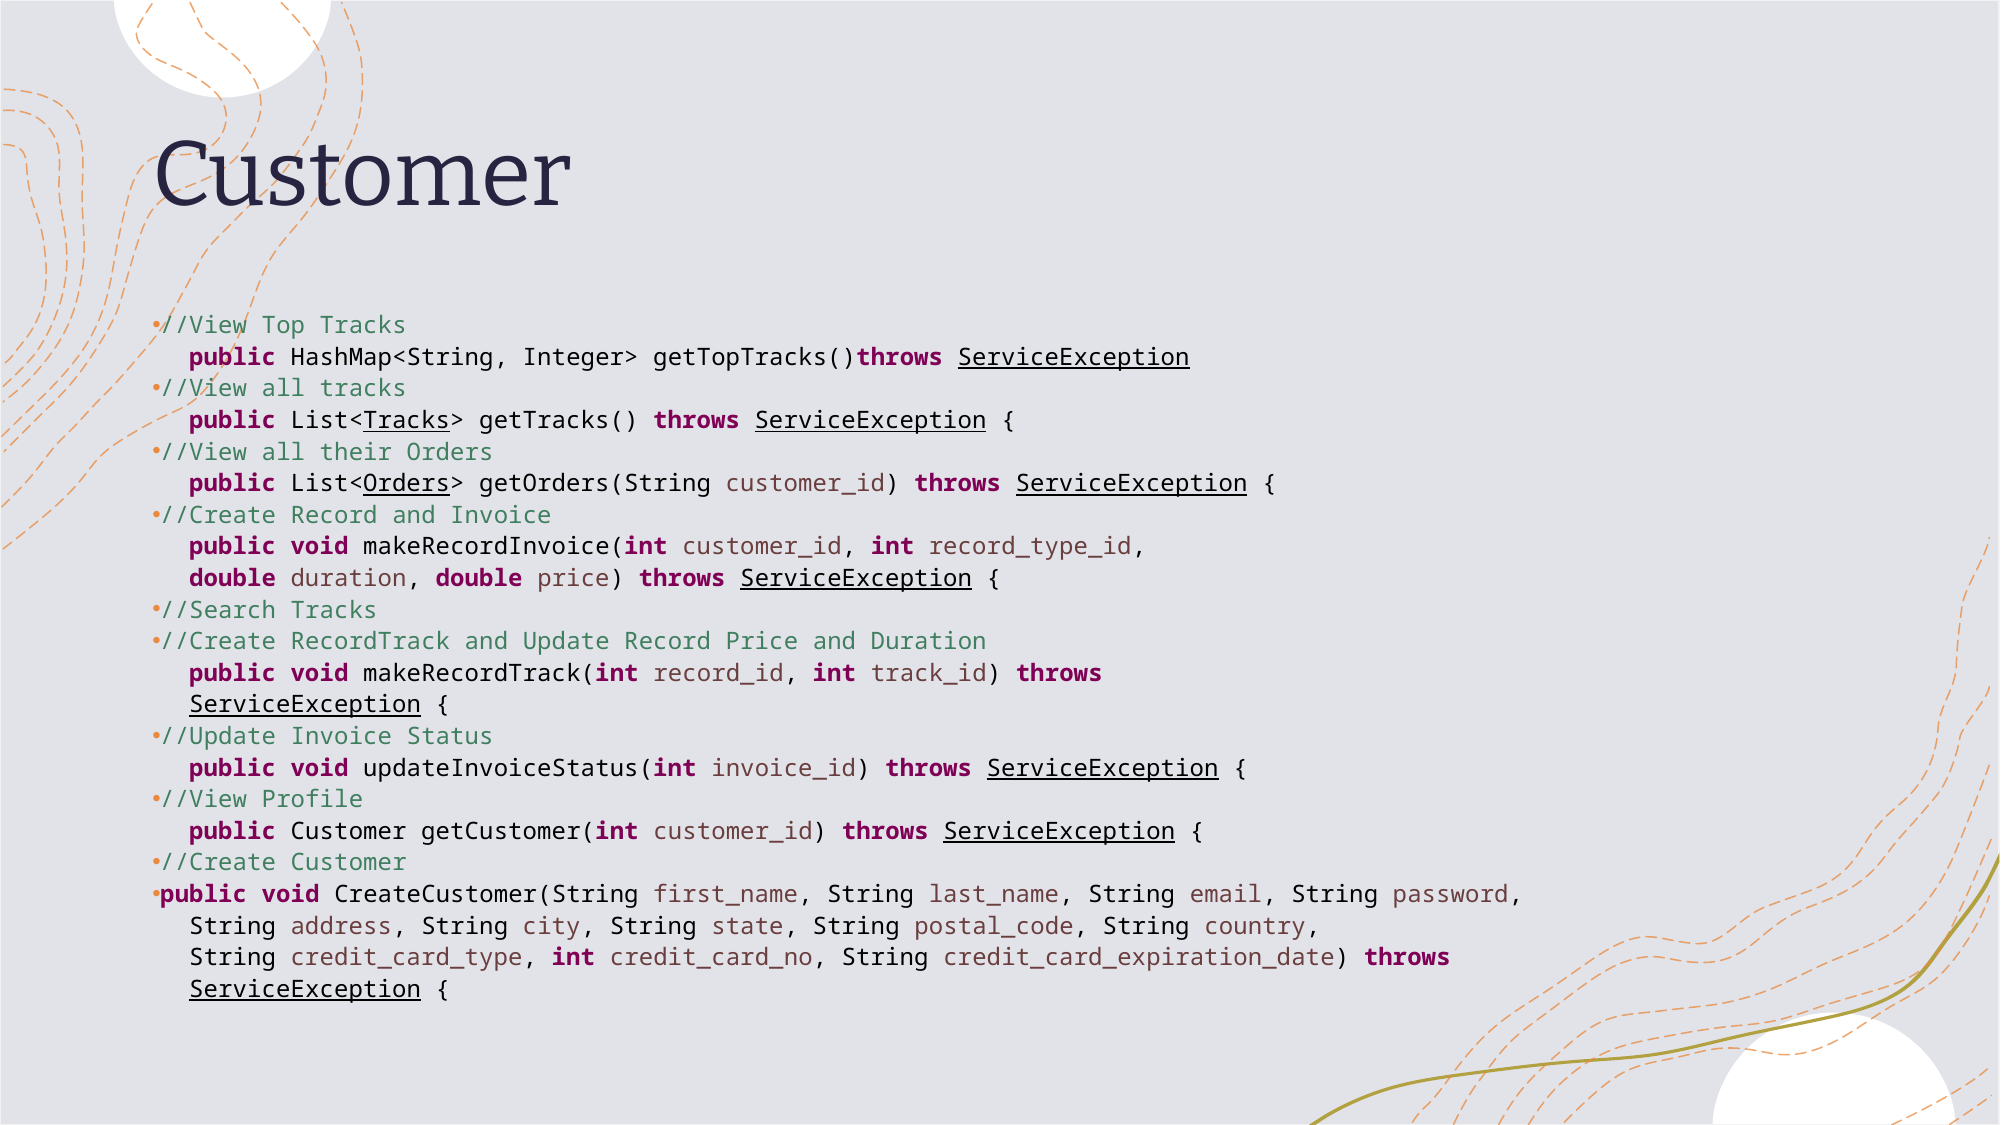

# Customer
//View Top Tracks
  public HashMap<String, Integer> getTopTracks()throws ServiceException
//View all tracks
  public List<Tracks> getTracks() throws ServiceException {
//View all their Orders
  public List<Orders> getOrders(String customer_id) throws ServiceException {
//Create Record and Invoice
  public void makeRecordInvoice(int customer_id, int record_type_id,
  double duration, double price) throws ServiceException {
//Search Tracks
//Create RecordTrack and Update Record Price and Duration
  public void makeRecordTrack(int record_id, int track_id) throws
  ServiceException {
//Update Invoice Status
  public void updateInvoiceStatus(int invoice_id) throws ServiceException {
//View Profile
  public Customer getCustomer(int customer_id) throws ServiceException {
//Create Customer
public void CreateCustomer(String first_name, String last_name, String email, String password,
  String address, String city, String state, String postal_code, String country,
  String credit_card_type, int credit_card_no, String credit_card_expiration_date) throws
  ServiceException {